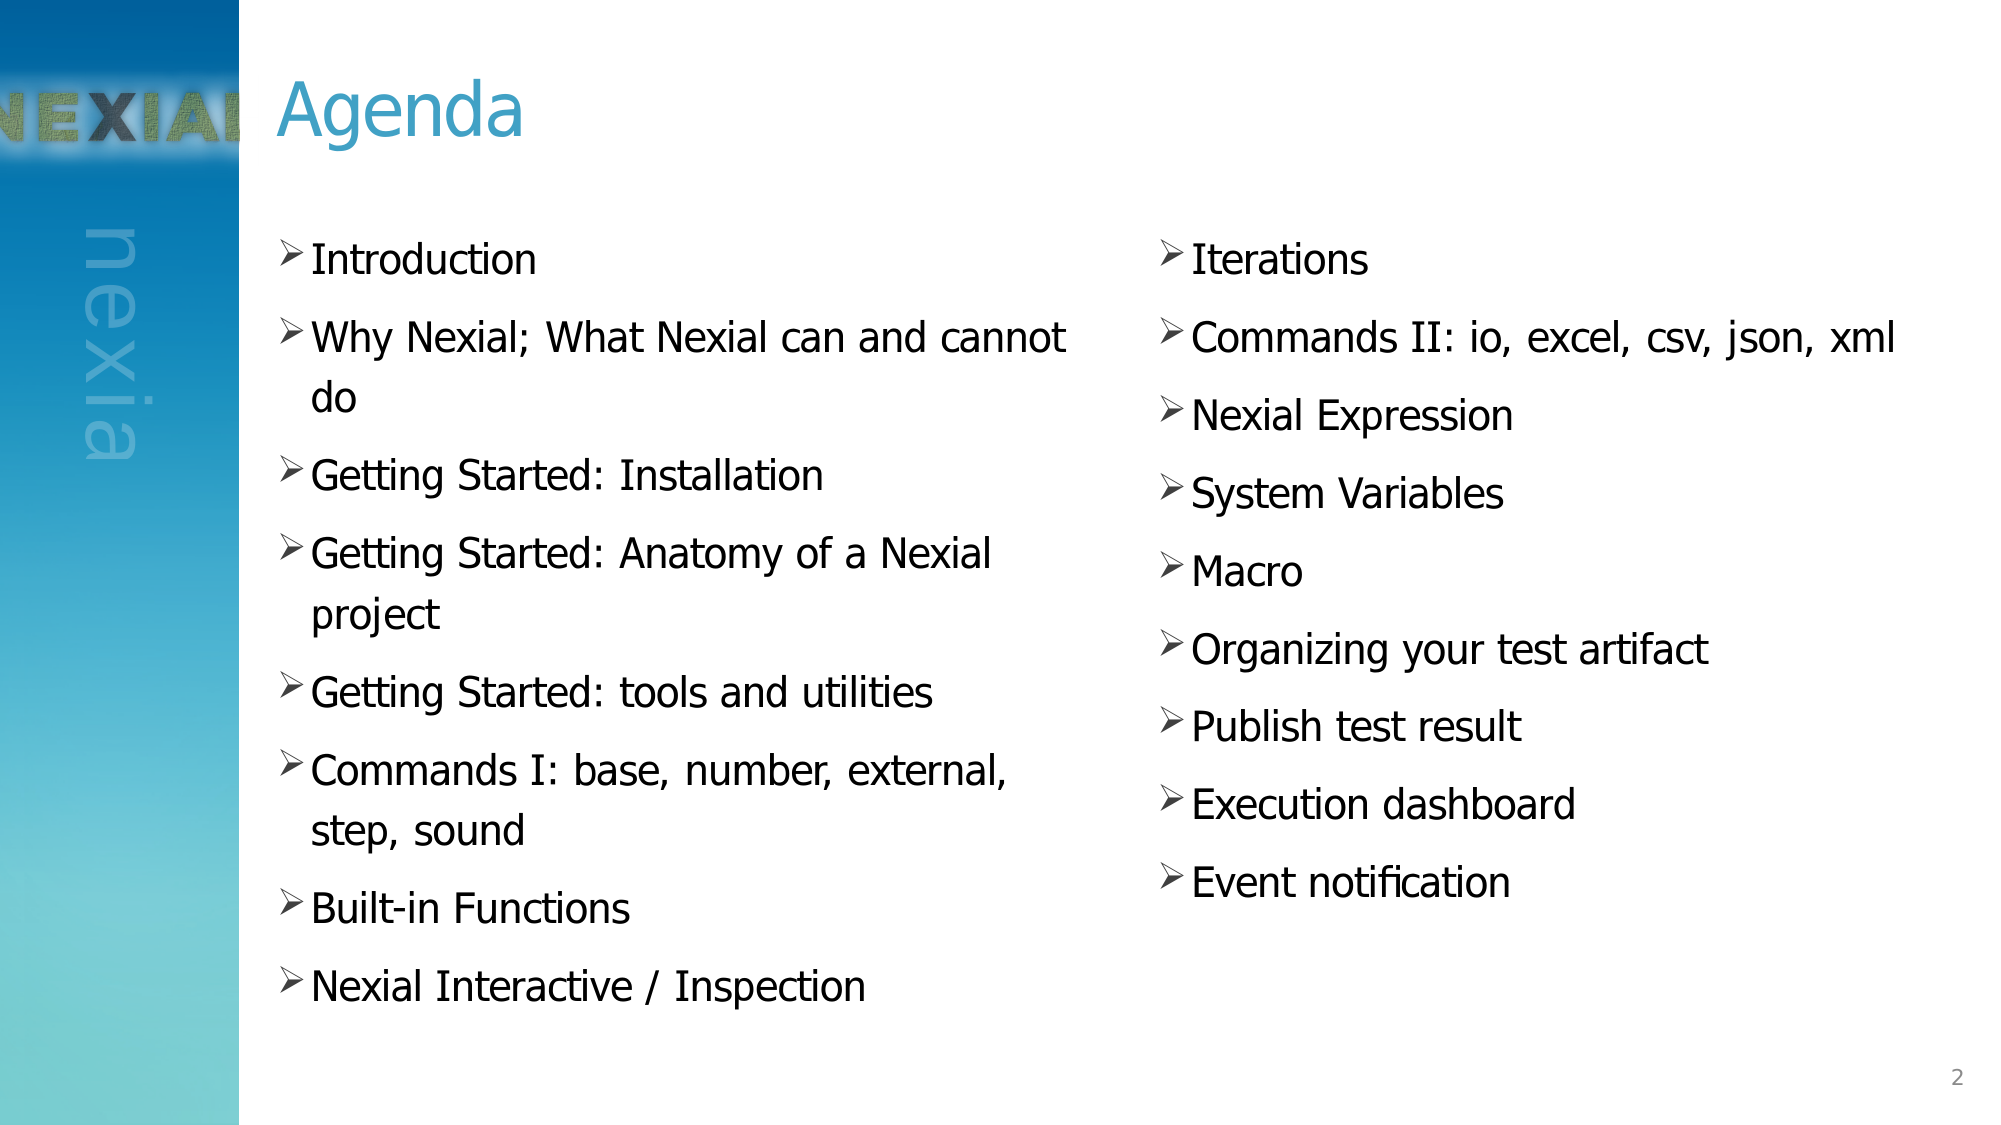

# Agenda
Introduction
Why Nexial; What Nexial can and cannot do
Getting Started: Installation
Getting Started: Anatomy of a Nexial project
Getting Started: tools and utilities
Commands I: base, number, external, step, sound
Built-in Functions
Nexial Interactive / Inspection
Iterations
Commands II: io, excel, csv, json, xml
Nexial Expression
System Variables
Macro
Organizing your test artifact
Publish test result
Execution dashboard
Event notification

2